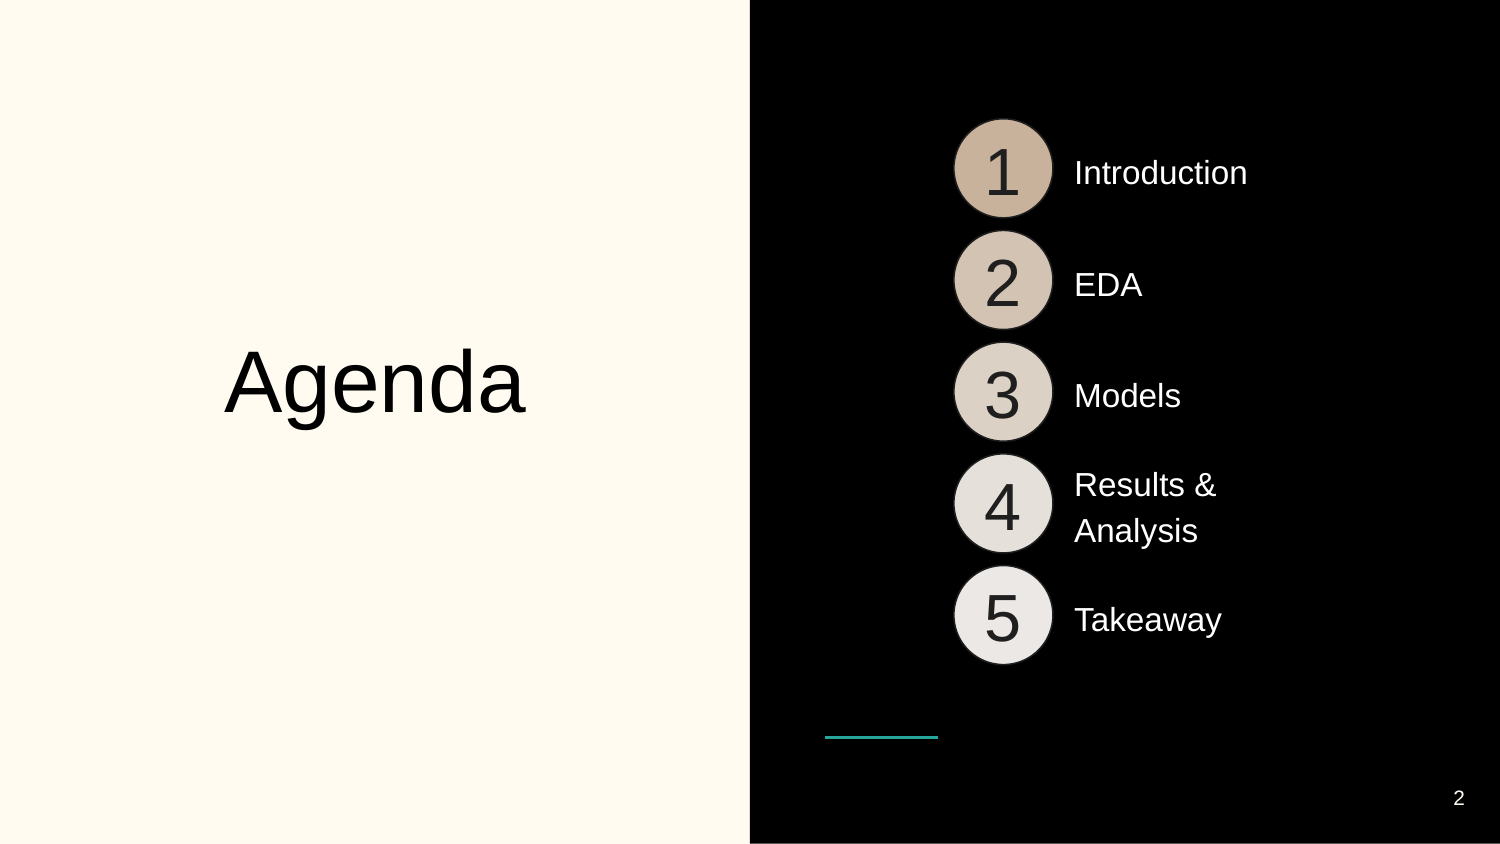

1
Introduction
2
EDA
3
Models
4
Results & Analysis
5
Takeaway

# Agenda

2